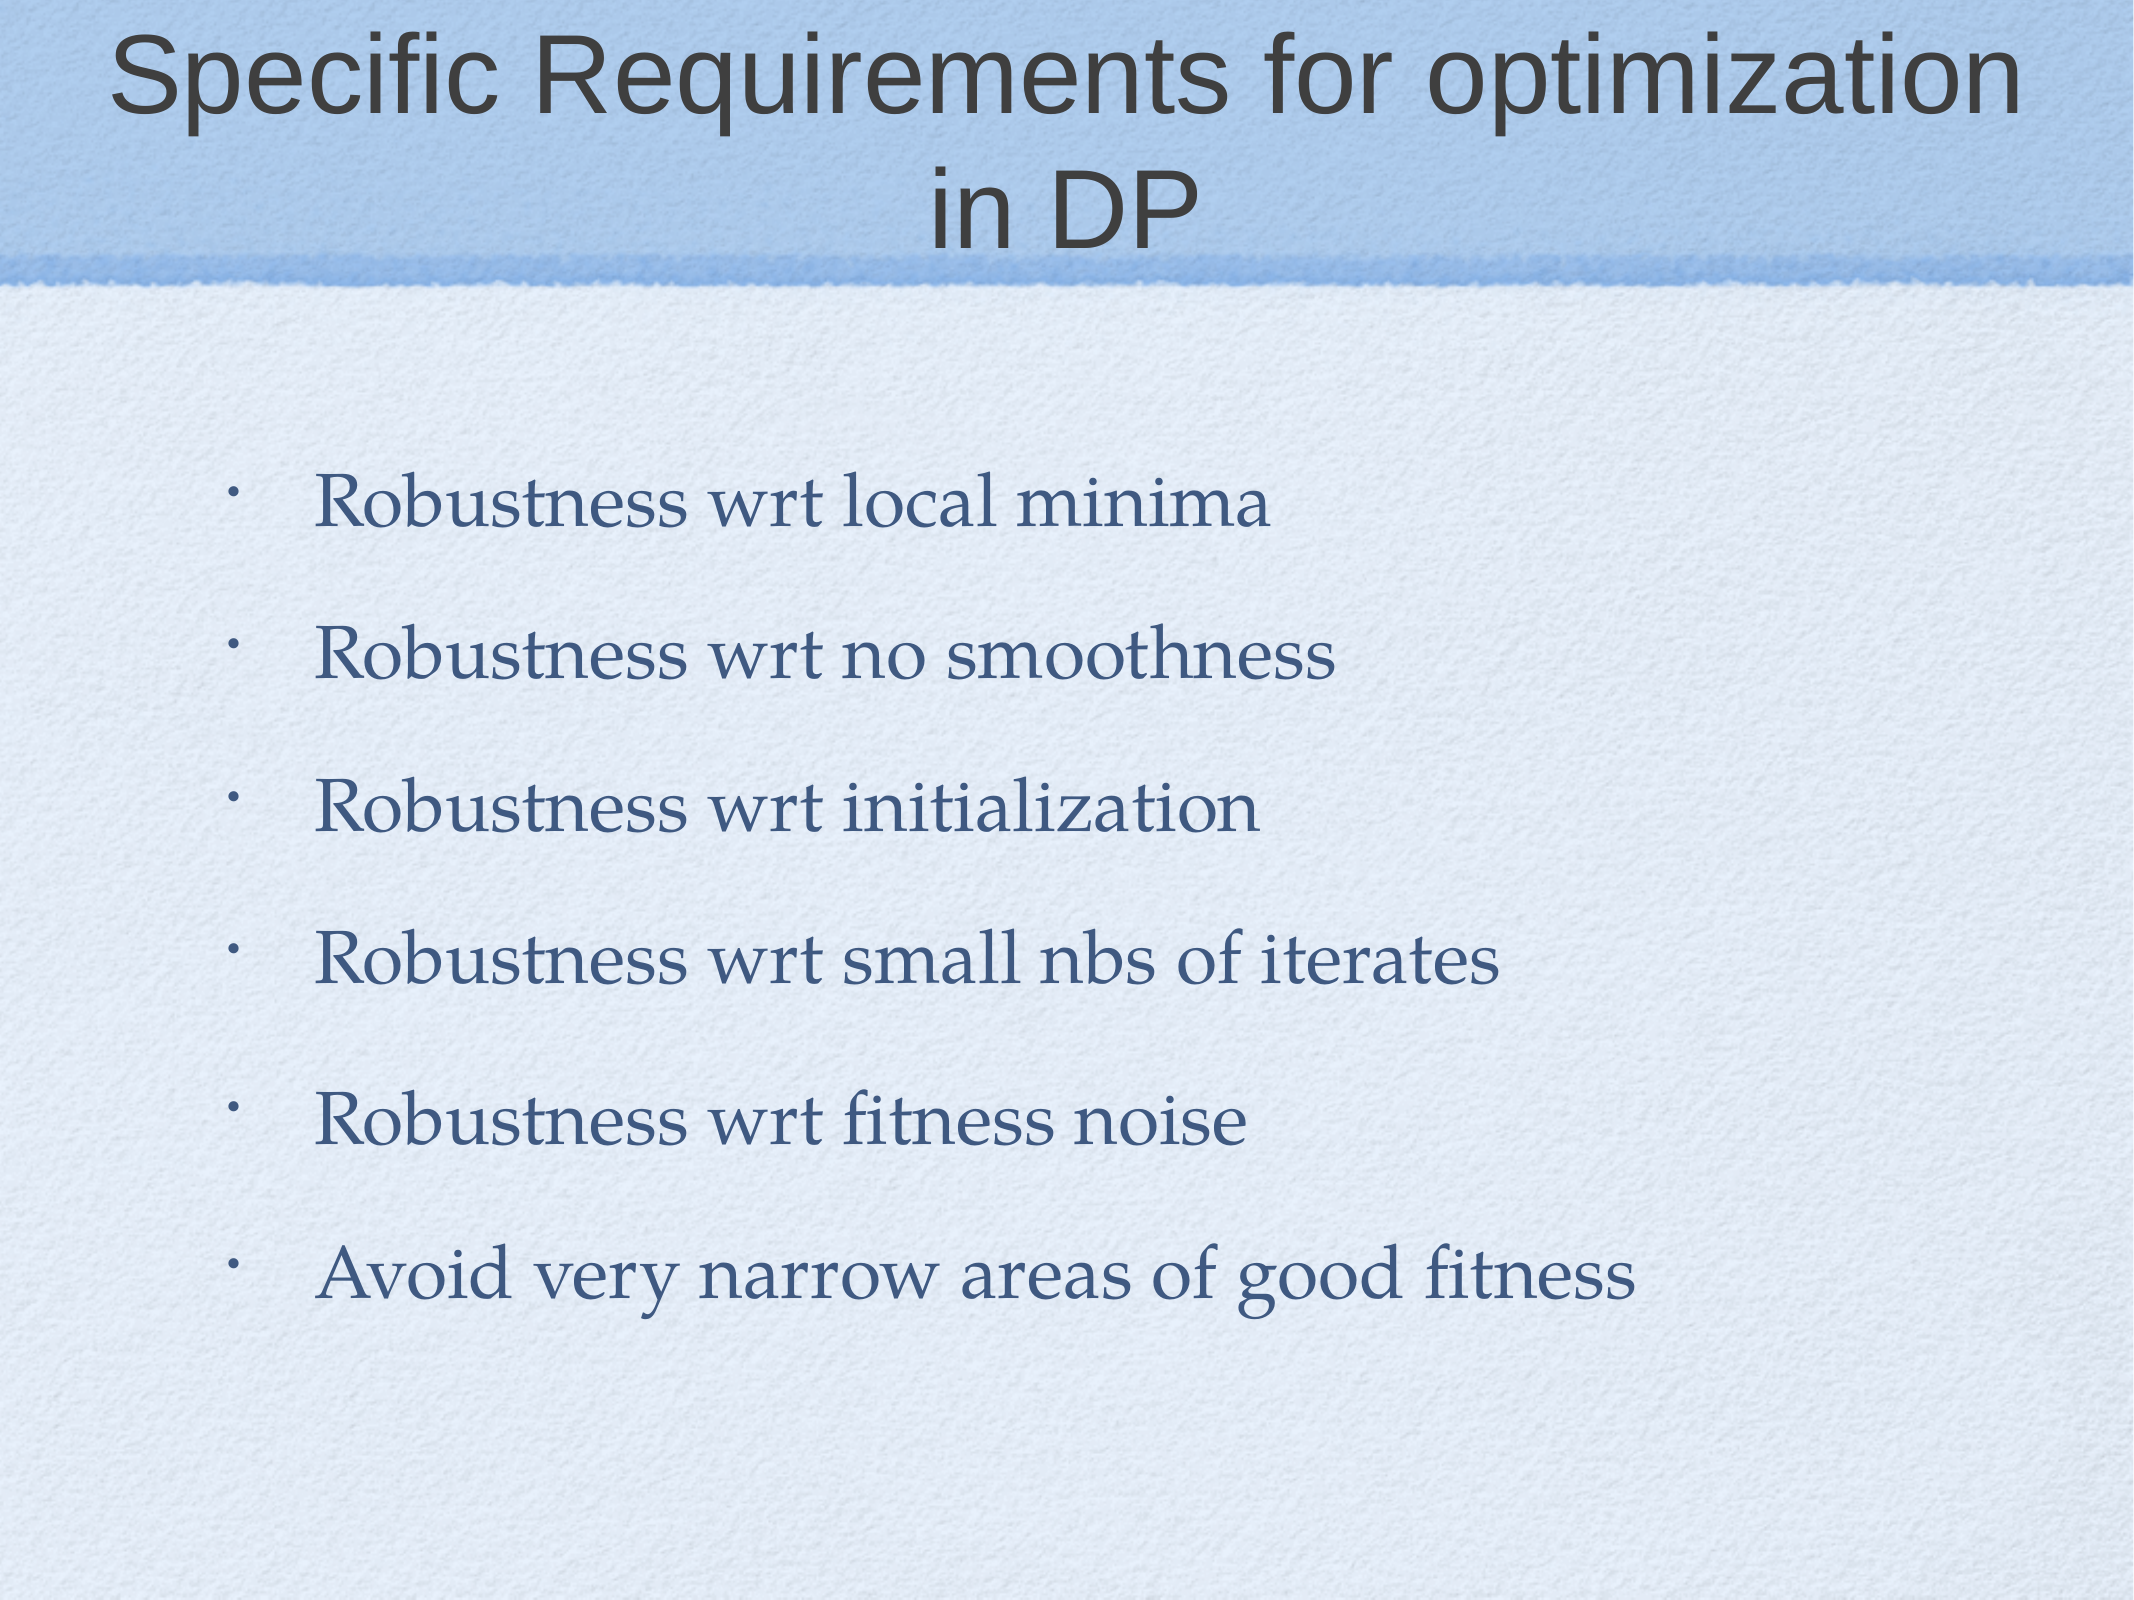

# Specific Requirements for optimization in DP
Robustness wrt local minima
Robustness wrt no smoothness
Robustness wrt initialization
Robustness wrt small nbs of iterates
Robustness wrt fitness noise
Avoid very narrow areas of good fitness